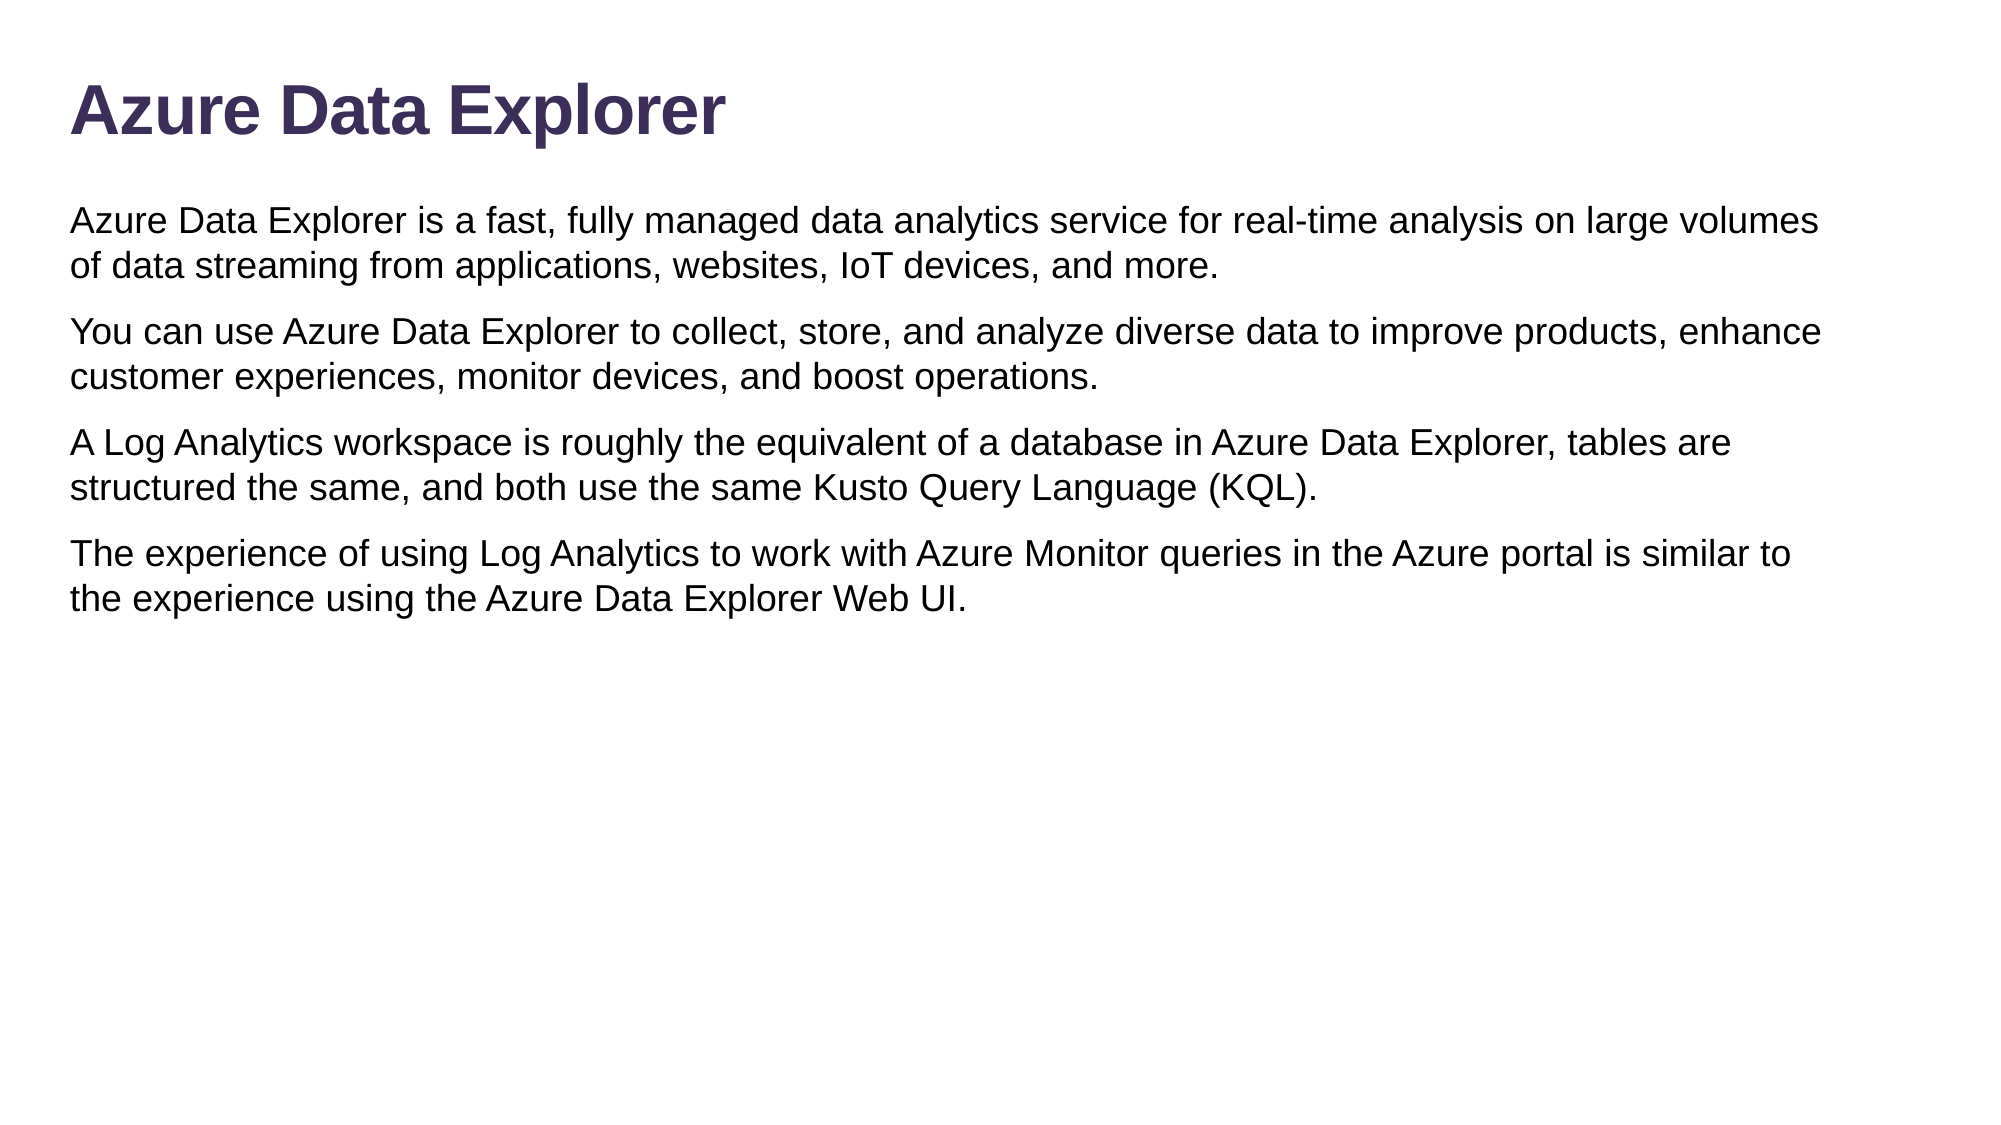

# Azure Data Explorer
Azure Data Explorer is a fast, fully managed data analytics service for real-time analysis on large volumes of data streaming from applications, websites, IoT devices, and more.
You can use Azure Data Explorer to collect, store, and analyze diverse data to improve products, enhance customer experiences, monitor devices, and boost operations.
A Log Analytics workspace is roughly the equivalent of a database in Azure Data Explorer, tables are structured the same, and both use the same Kusto Query Language (KQL).
The experience of using Log Analytics to work with Azure Monitor queries in the Azure portal is similar to the experience using the Azure Data Explorer Web UI.